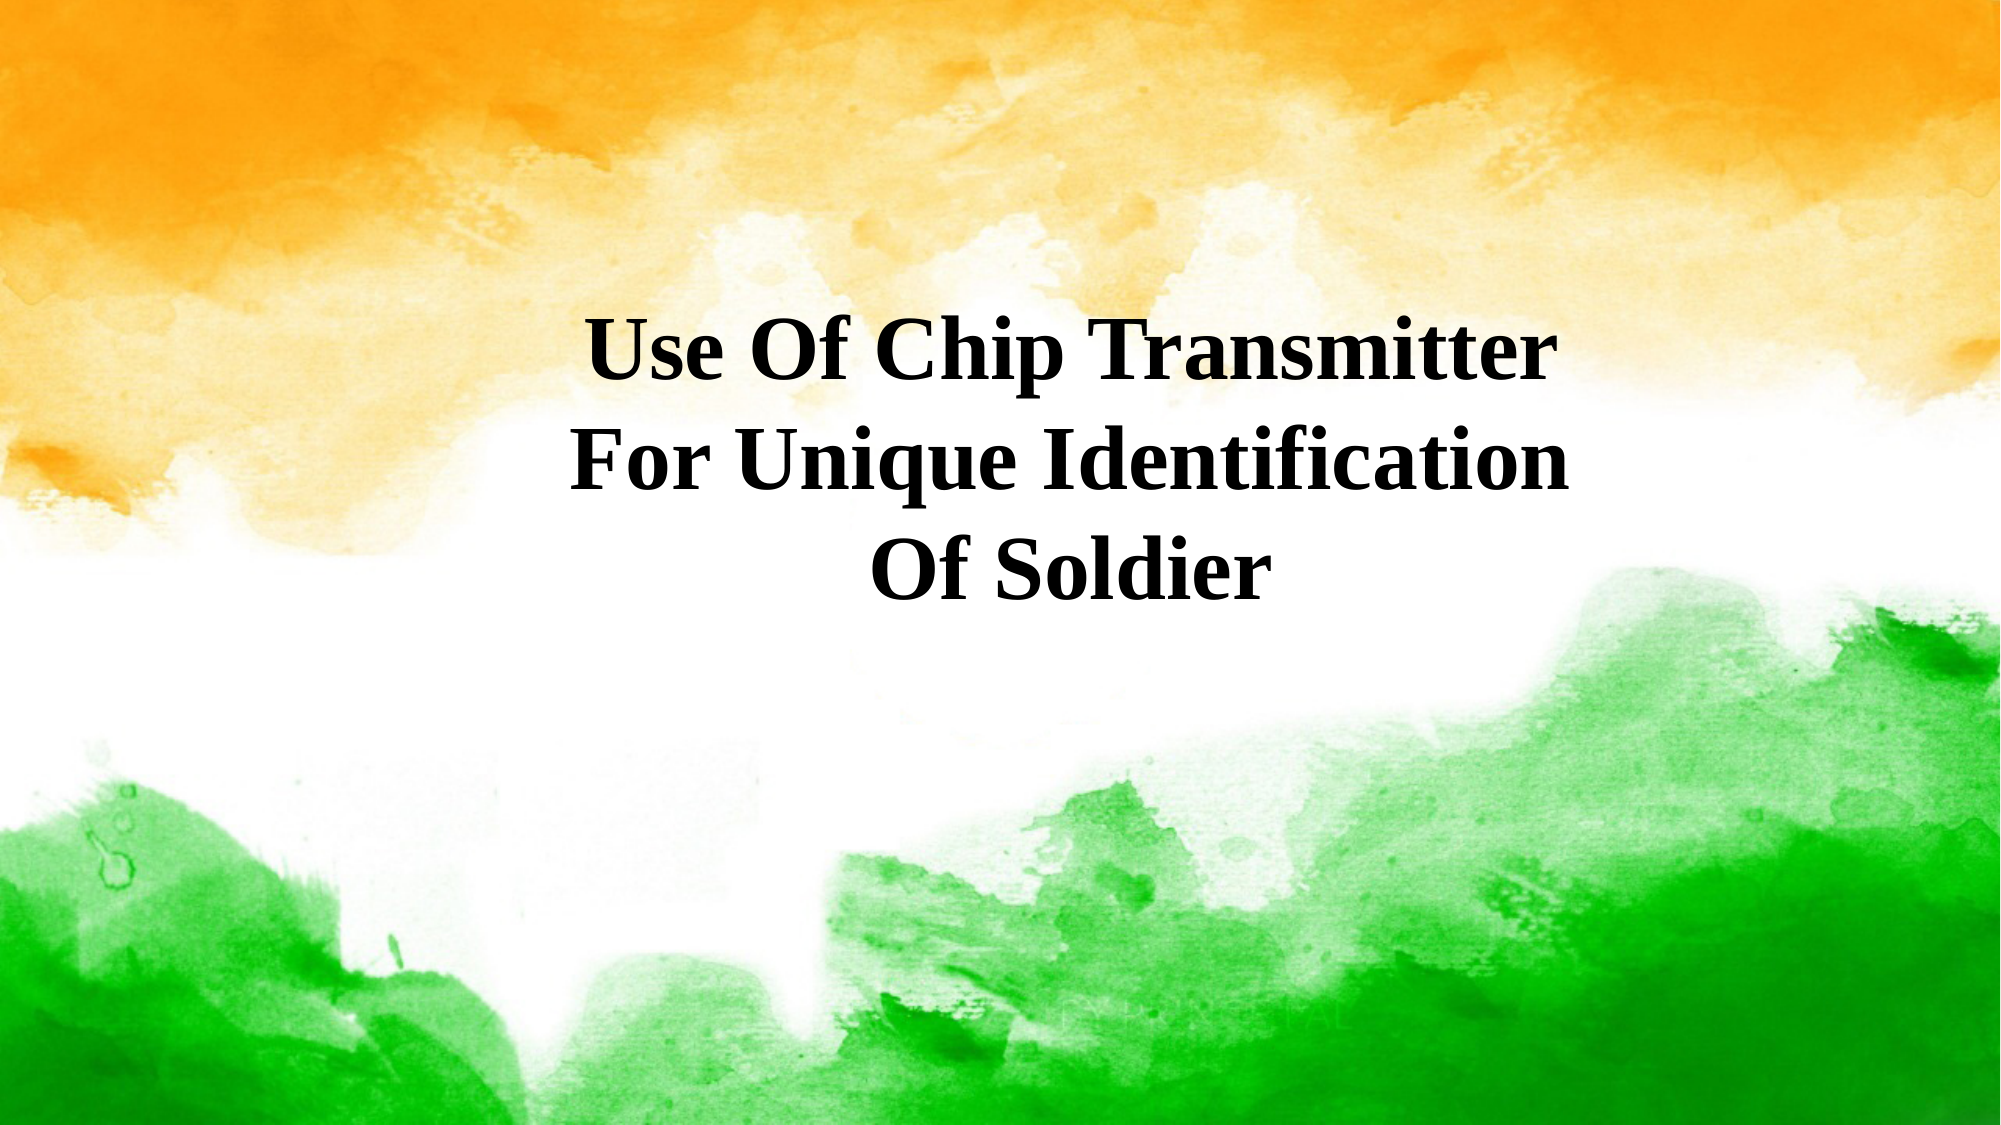

Use Of Chip Transmitter For Unique Identification Of Soldier